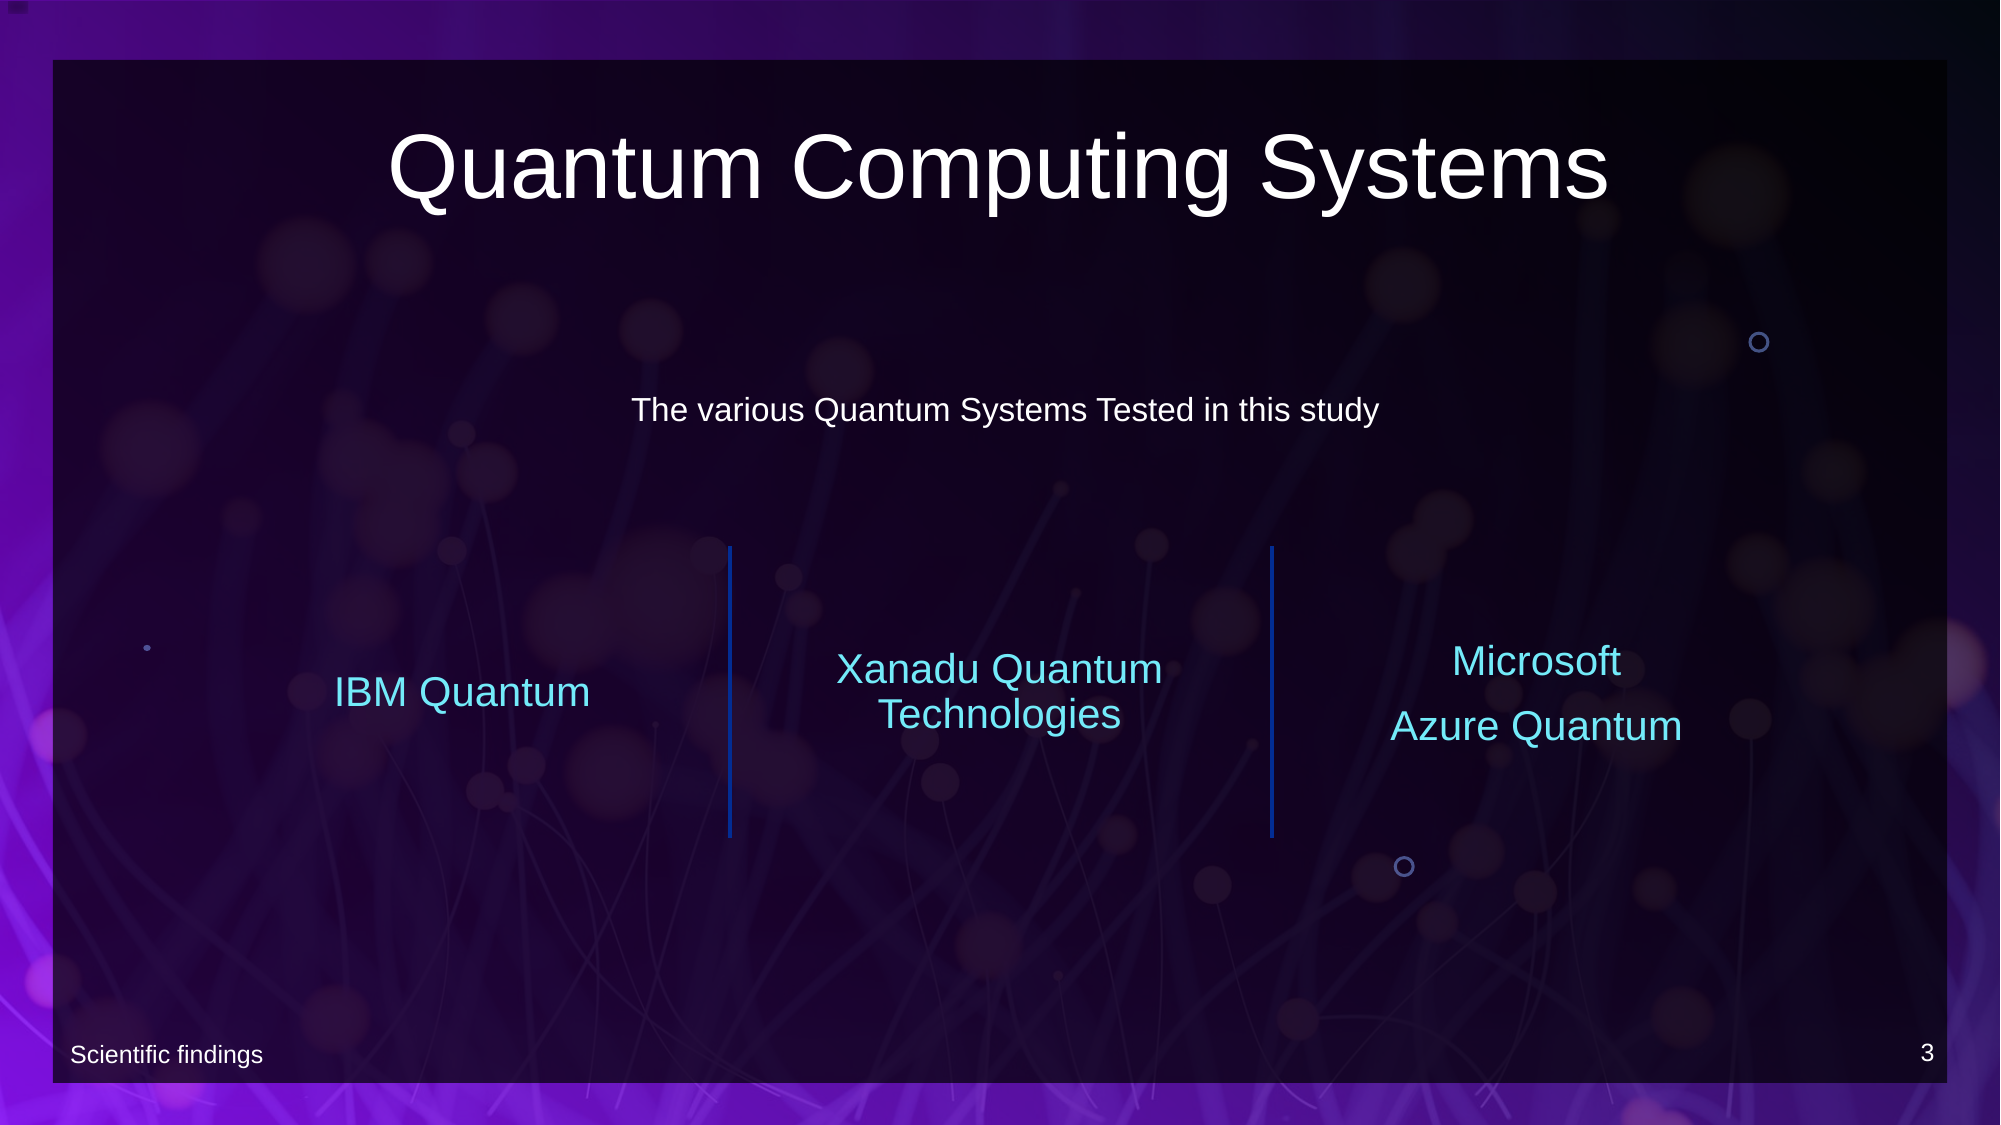

# Quantum Computing Systems
The various Quantum Systems Tested in this study

Microsoft
Azure Quantum
Xanadu Quantum Technologies
IBM Quantum
3
Scientific findings